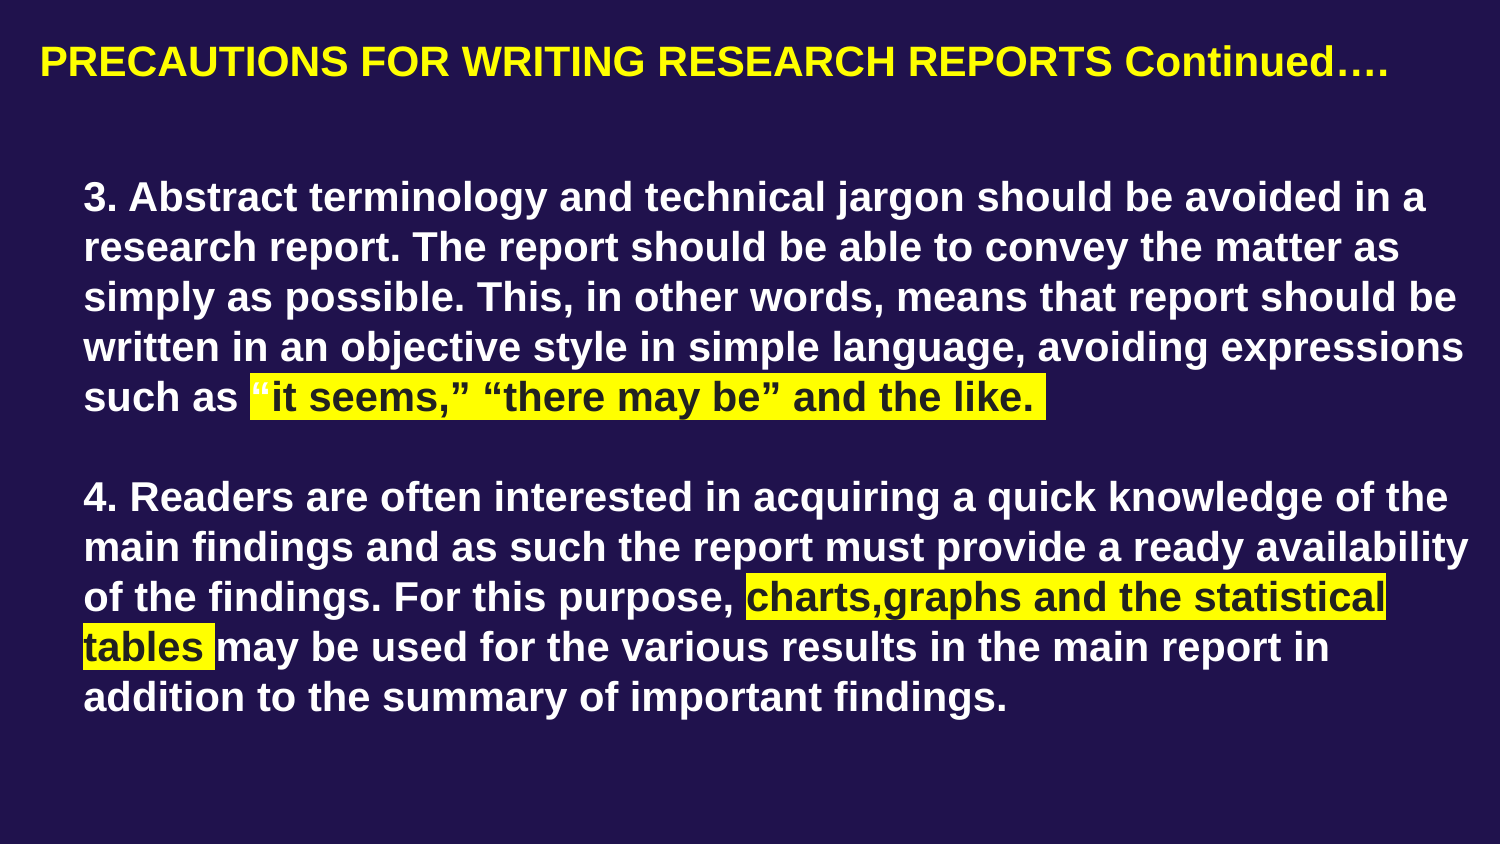

# PRECAUTIONS FOR WRITING RESEARCH REPORTS Continued….

3. Abstract terminology and technical jargon should be avoided in a research report. The report should be able to convey the matter as simply as possible. This, in other words, means that report should be written in an objective style in simple language, avoiding expressions such as “it seems,” “there may be” and the like.

4. Readers are often interested in acquiring a quick knowledge of the main findings and as such the report must provide a ready availability of the findings. For this purpose, charts,graphs and the statistical tables may be used for the various results in the main report in addition to the summary of important findings.